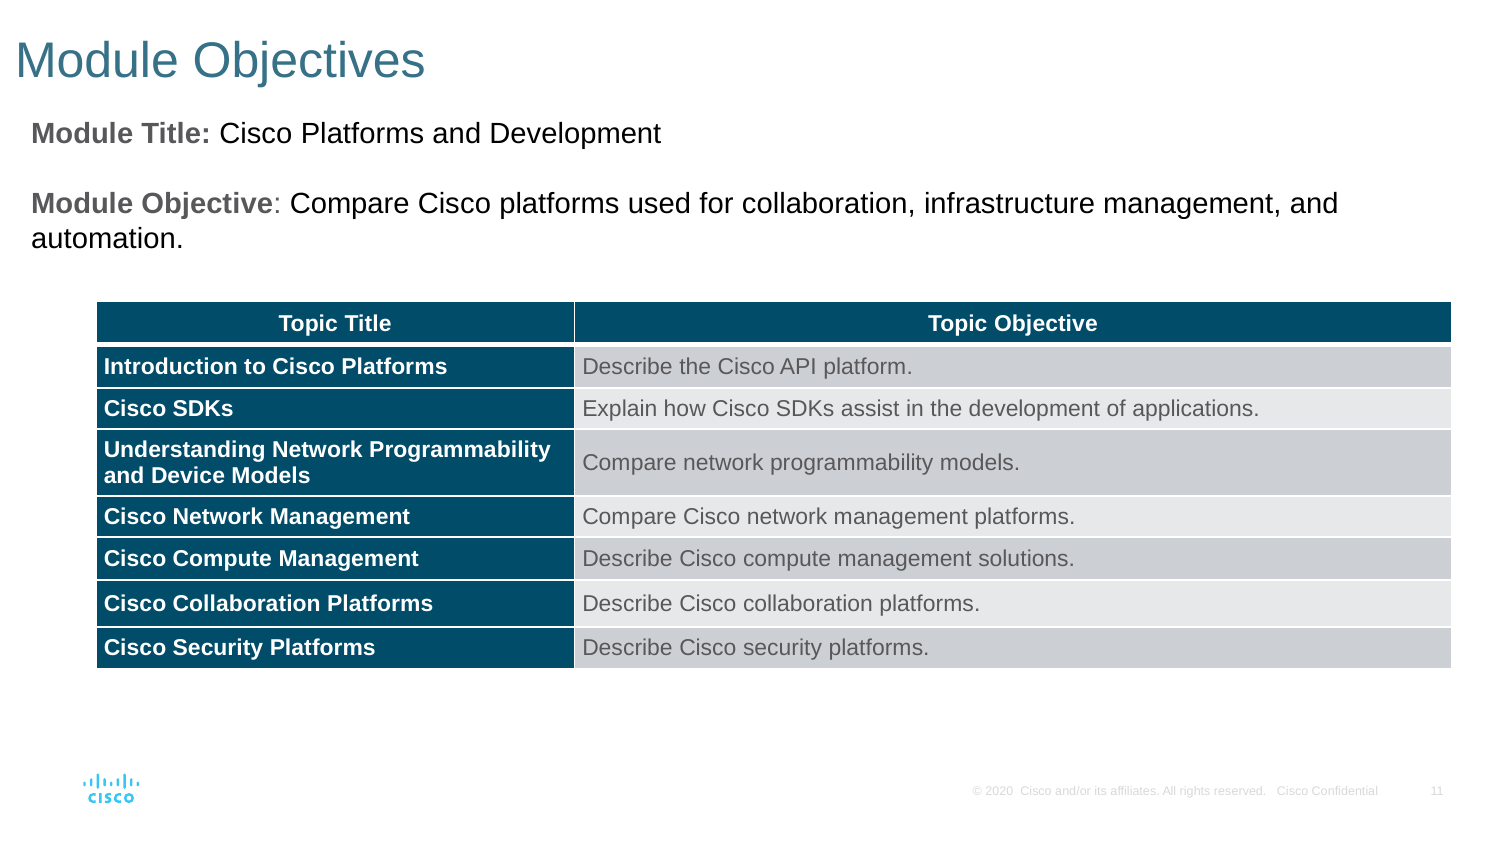

# Module Objectives
Module Title: Cisco Platforms and Development

Module Objective: Compare Cisco platforms used for collaboration, infrastructure management, and automation.

| Topic Title | Topic Objective |
| --- | --- |
| Introduction to Cisco Platforms | Describe the Cisco API platform. |
| Cisco SDKs | Explain how Cisco SDKs assist in the development of applications. |
| Understanding Network Programmability and Device Models | Compare network programmability models. |
| Cisco Network Management | Compare Cisco network management platforms. |
| Cisco Compute Management | Describe Cisco compute management solutions. |
| Cisco Collaboration Platforms | Describe Cisco collaboration platforms. |
| Cisco Security Platforms | Describe Cisco security platforms. |